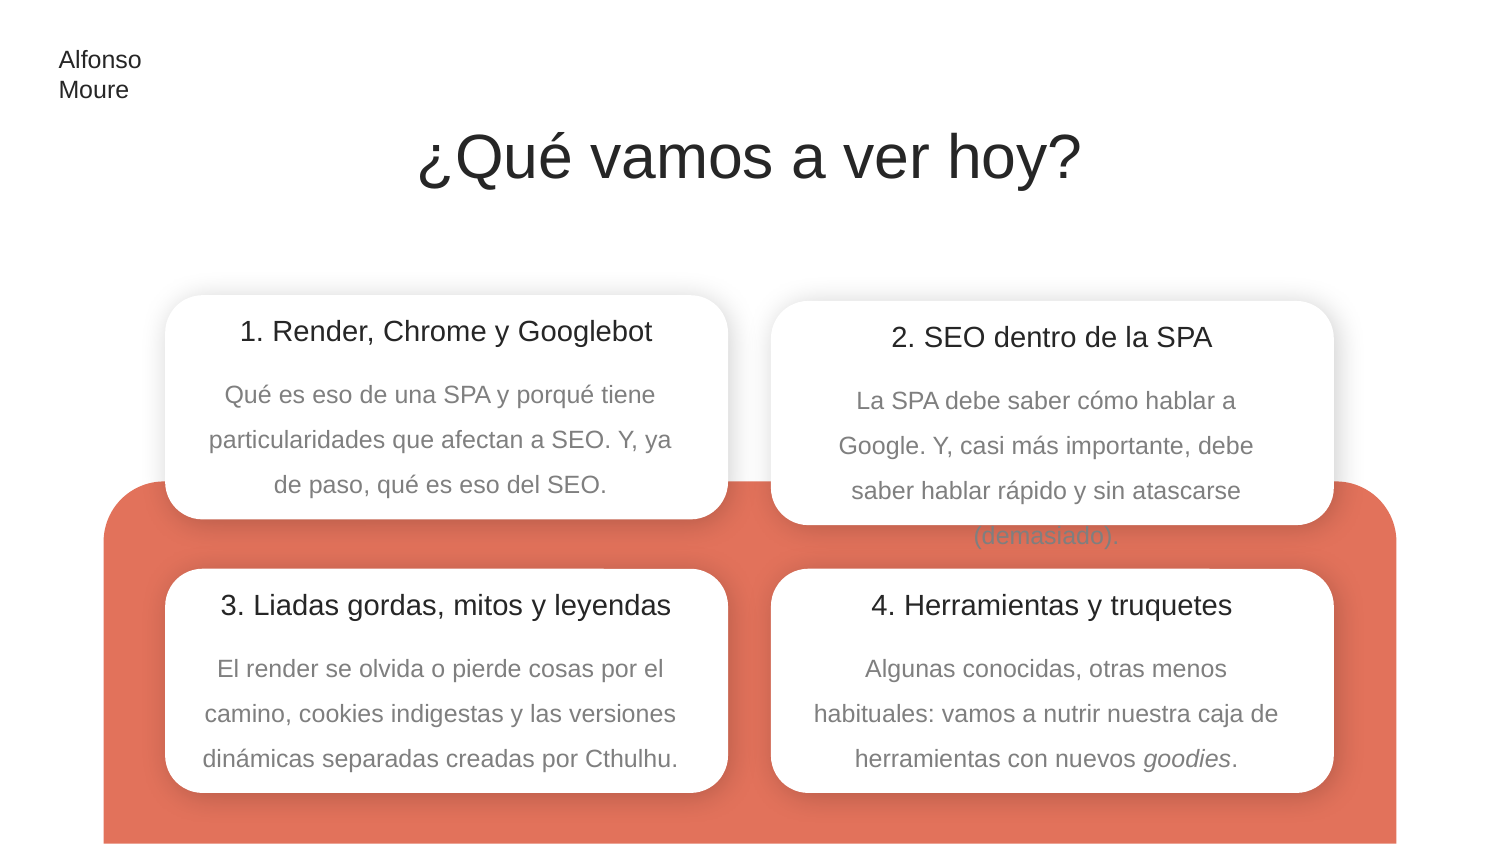

Alfonso Moure
¿Qué vamos a ver hoy?

1. Render, Chrome y Googlebot
Qué es eso de una SPA y porqué tiene particularidades que afectan a SEO. Y, ya de paso, qué es eso del SEO.

2. SEO dentro de la SPA
La SPA debe saber cómo hablar a Google. Y, casi más importante, debe saber hablar rápido y sin atascarse (demasiado).

3. Liadas gordas, mitos y leyendas
El render se olvida o pierde cosas por el camino, cookies indigestas y las versiones dinámicas separadas creadas por Cthulhu.

4. Herramientas y truquetes
Algunas conocidas, otras menos habituales: vamos a nutrir nuestra caja de herramientas con nuevos goodies.